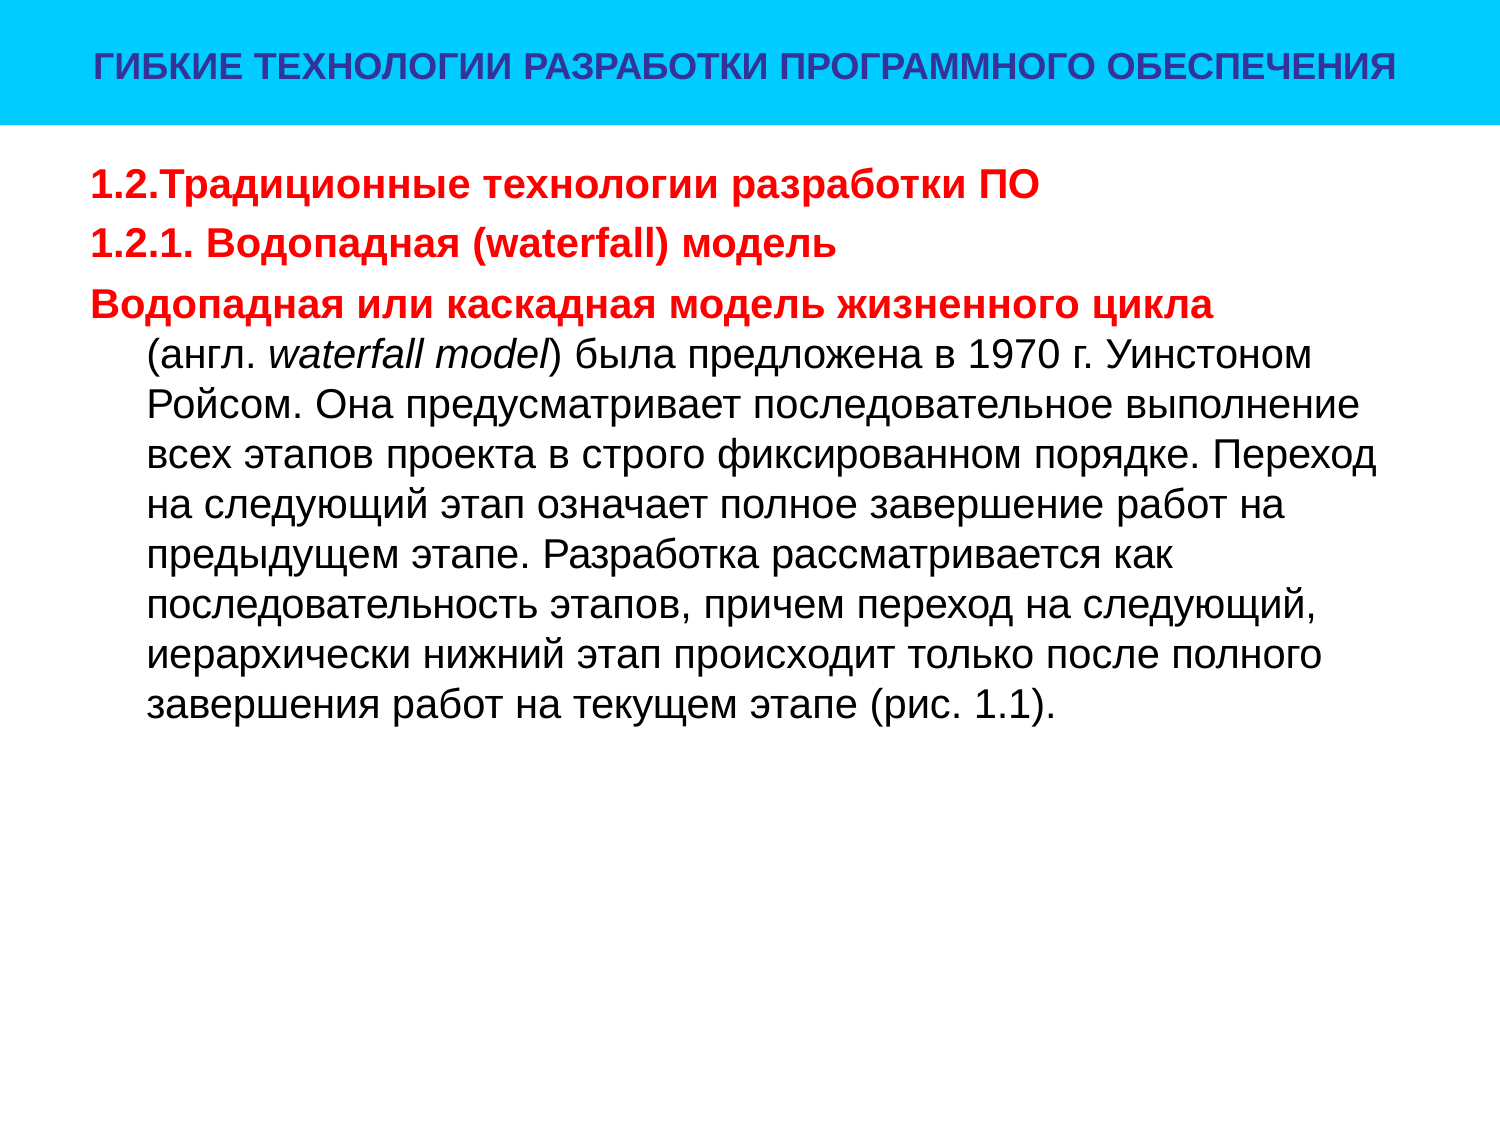

ГИБКИЕ ТЕХНОЛОГИИ РАЗРАБОТКИ ПРОГРАММНОГО ОБЕСПЕЧЕНИЯ
# 1.2.Традиционные технологии разработки ПО
1.2.1. Водопадная (waterfall) модель
Водопадная или каскадная модель жизненного цикла
(англ. waterfall model) была предложена в 1970 г. Уинстоном Ройсом. Она предусматривает последовательное выполнение всех этапов проекта в строго фиксированном порядке. Переход на следующий этап означает полное завершение работ на предыдущем этапе. Разработка рассматривается как последовательность этапов, причем переход на следующий, иерархически нижний этап происходит только после полного завершения работ на текущем этапе (рис. 1.1).